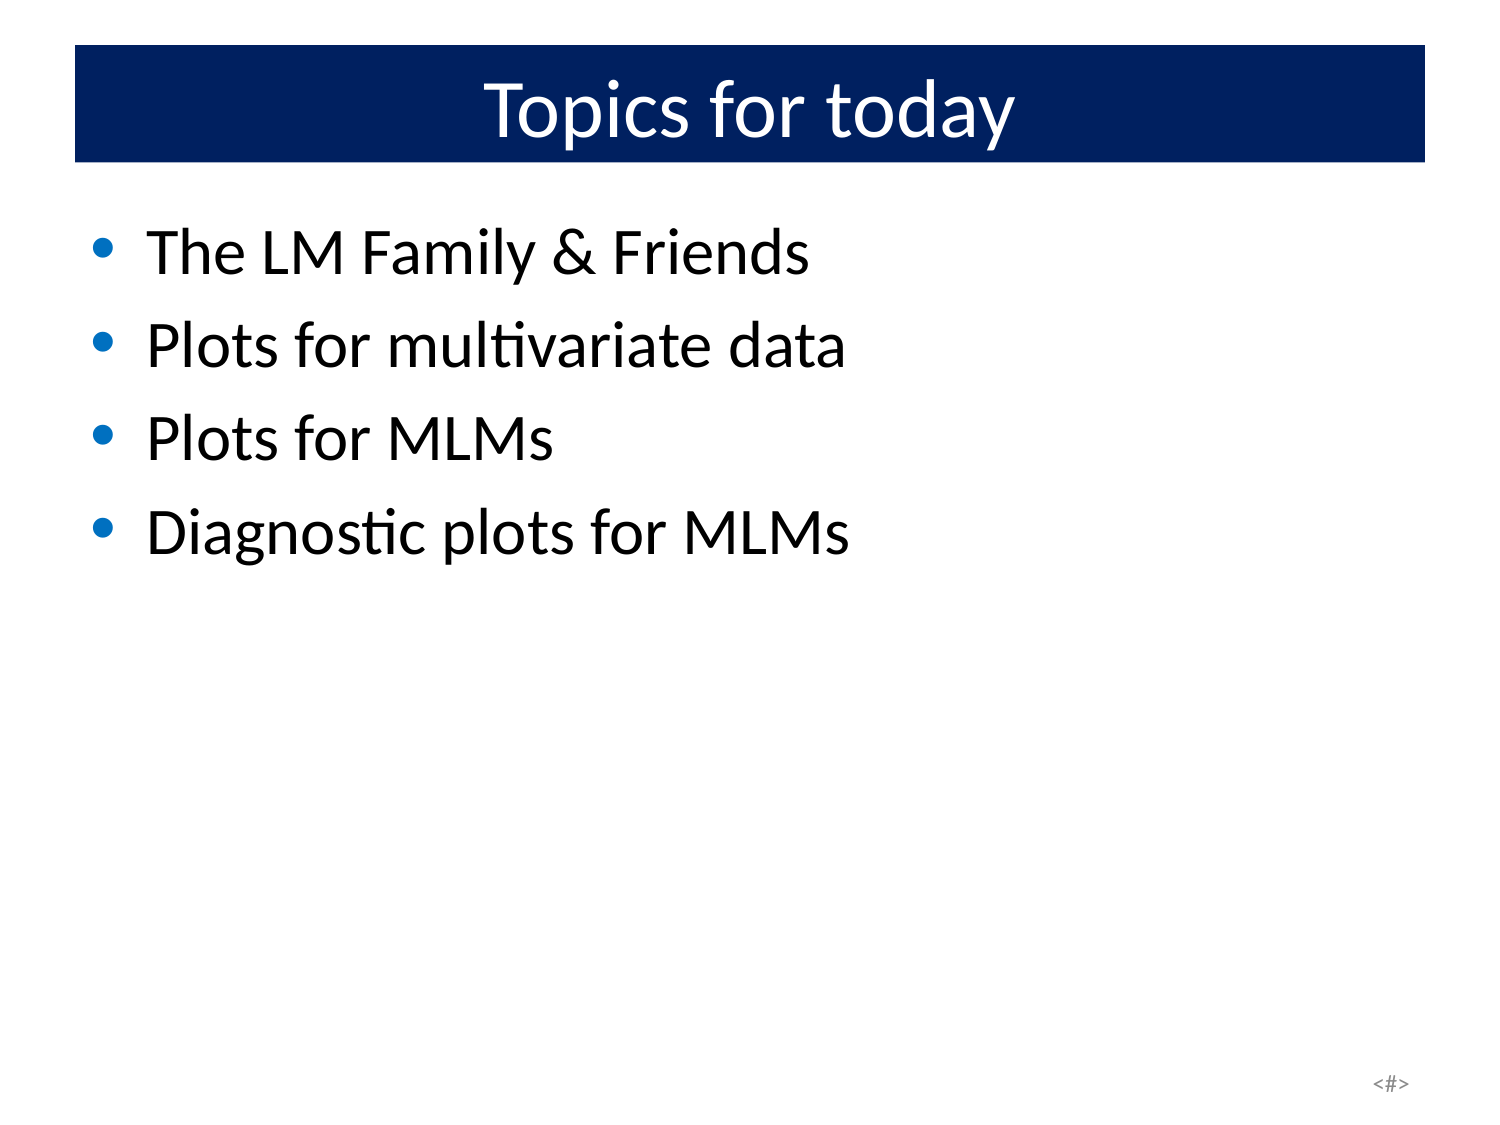

# Topics for today
The LM Family & Friends
Plots for multivariate data
Plots for MLMs
Diagnostic plots for MLMs
6